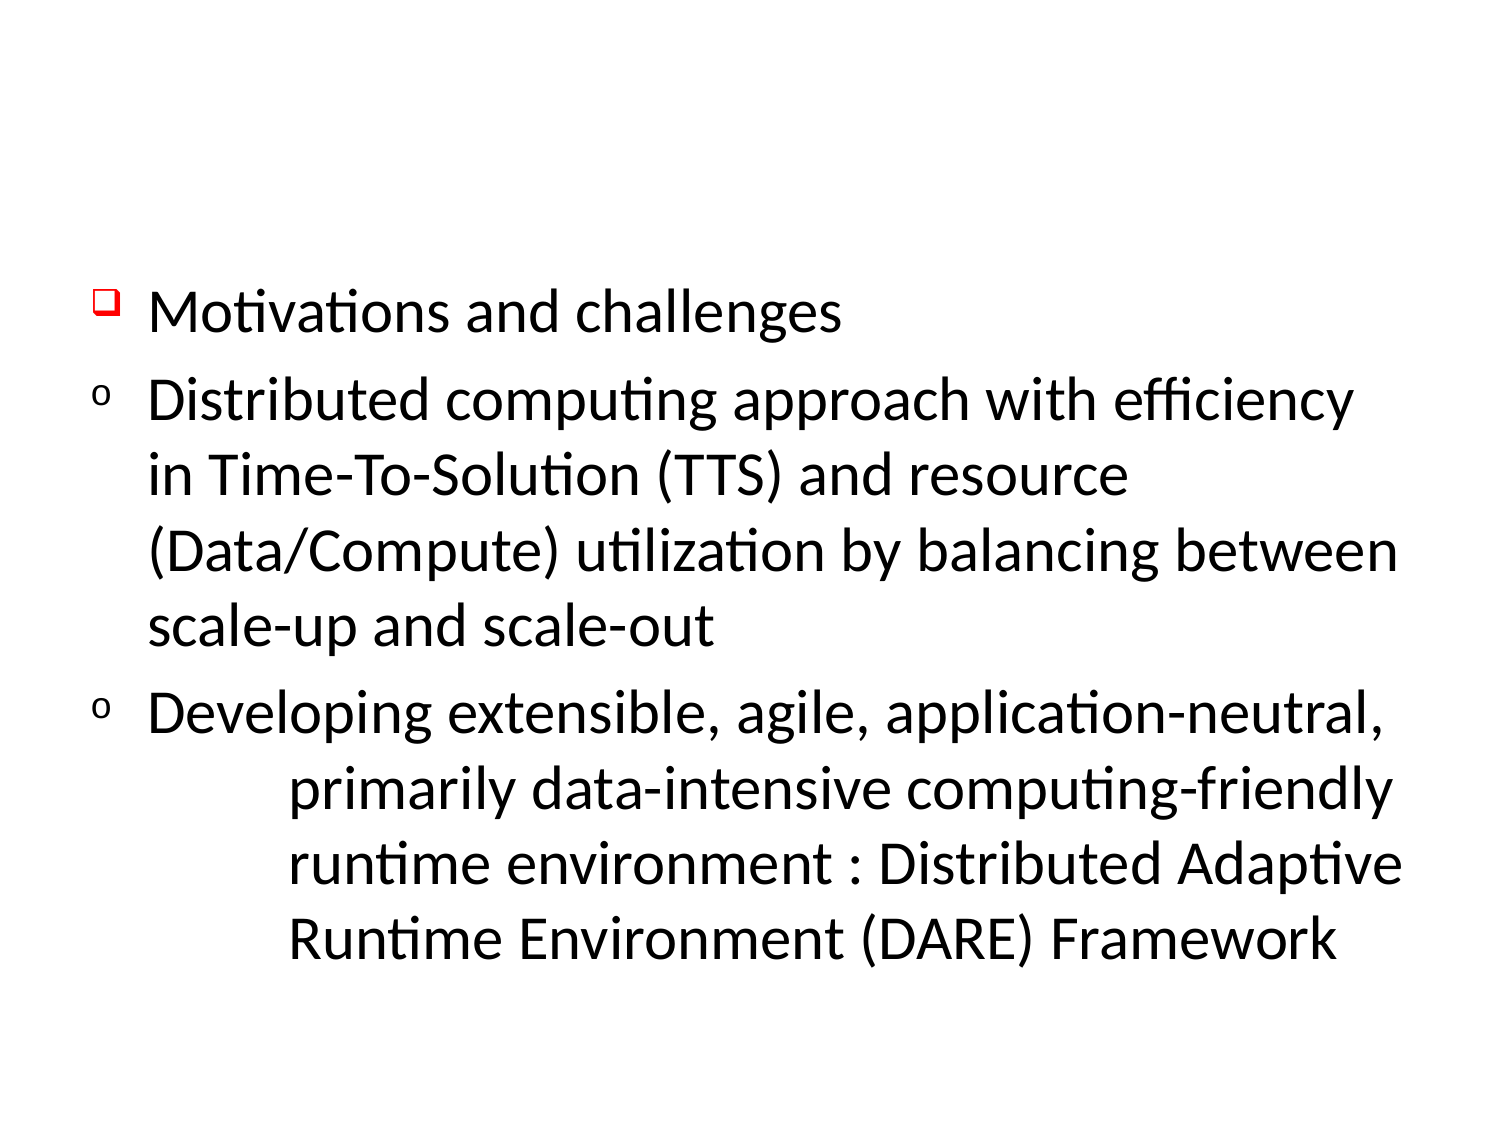

# NGS Data Analytics on Distributed Resources
Motivations and challenges
Distributed computing approach with efficiency in Time-To-Solution (TTS) and resource (Data/Compute) utilization by balancing between scale-up and scale-out
Developing extensible, agile, application-neutral, 	primarily data-intensive computing-friendly 	runtime environment : Distributed Adaptive 	Runtime Environment (DARE) Framework